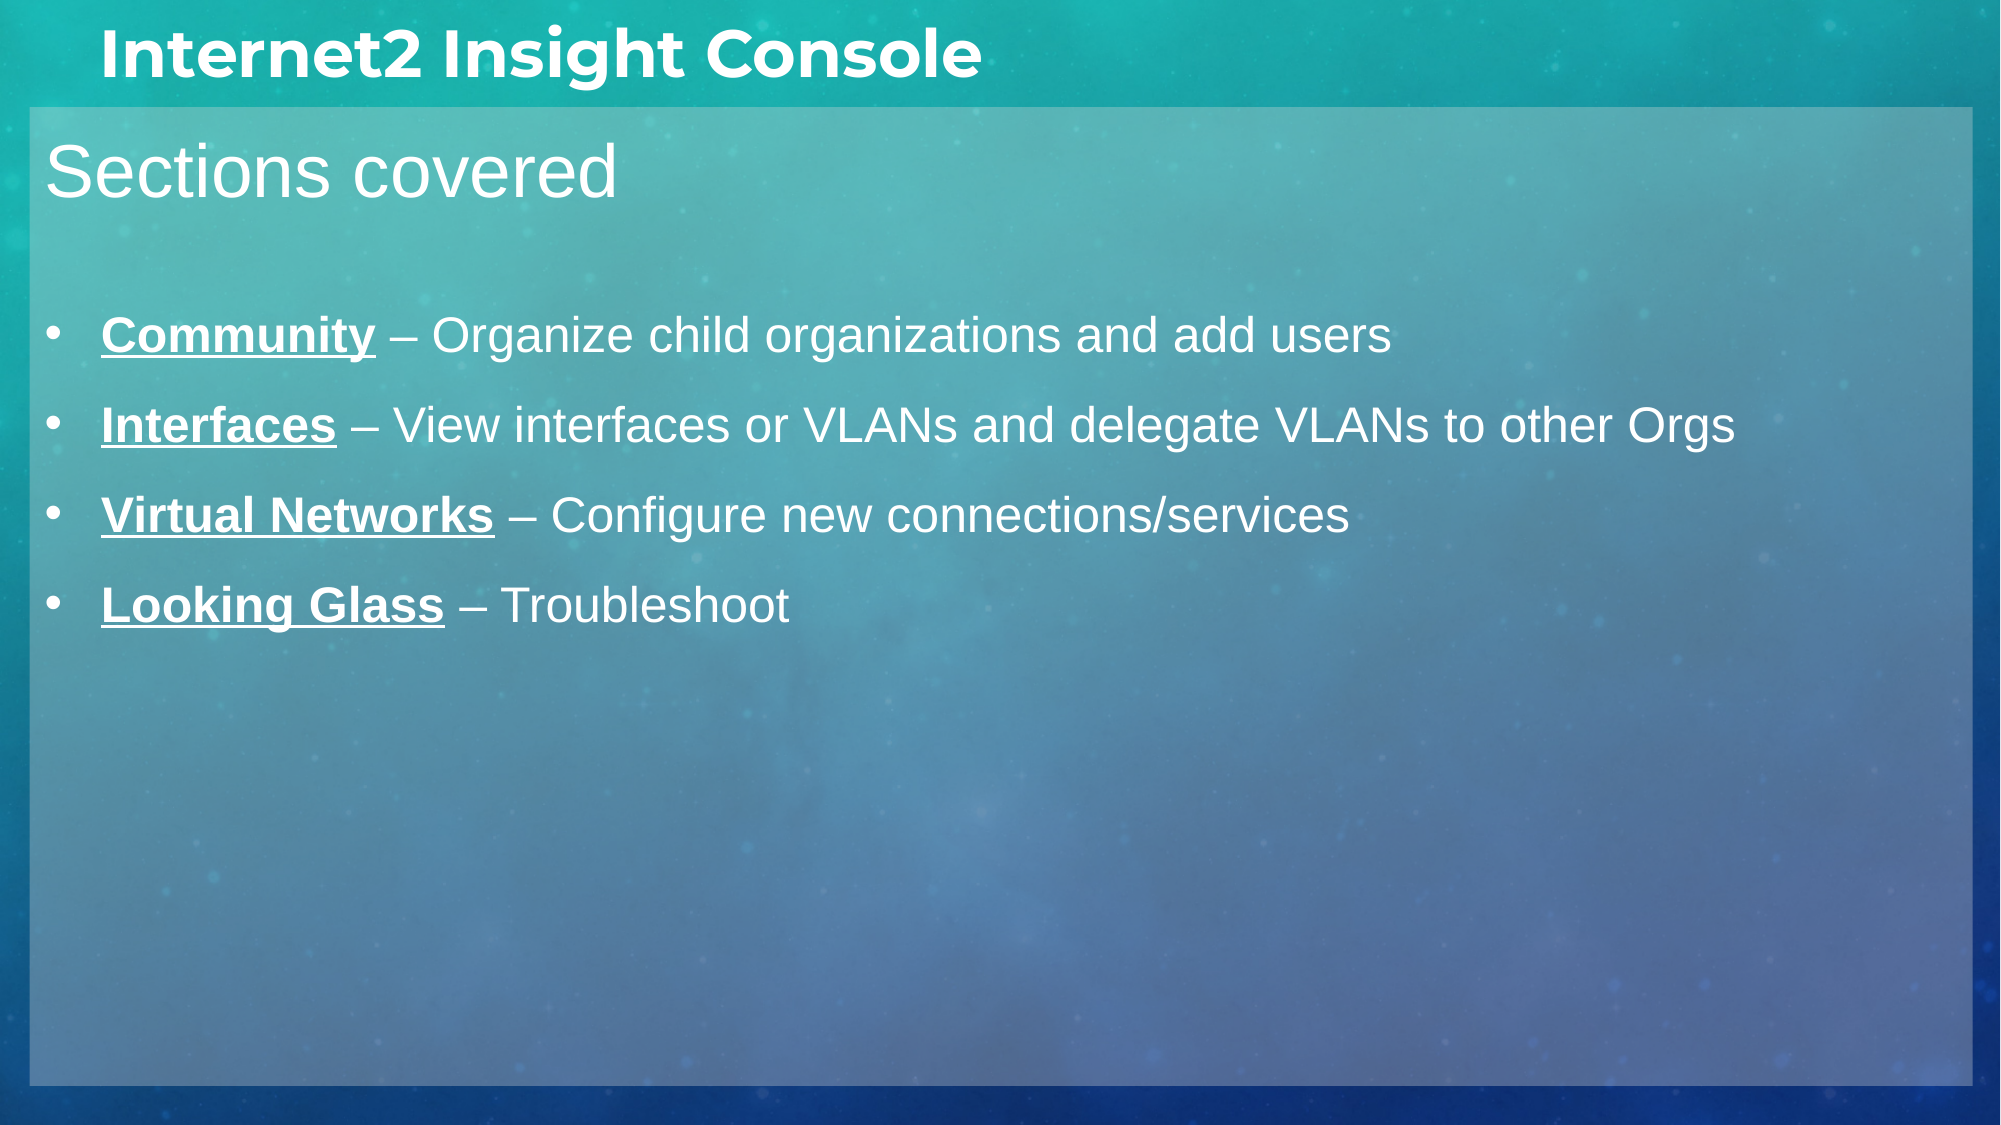

Internet2 Insight Console
Sections covered

Community – Organize child organizations and add users
Interfaces – View interfaces or VLANs and delegate VLANs to other Orgs
Virtual Networks – Configure new connections/services
Looking Glass – Troubleshoot